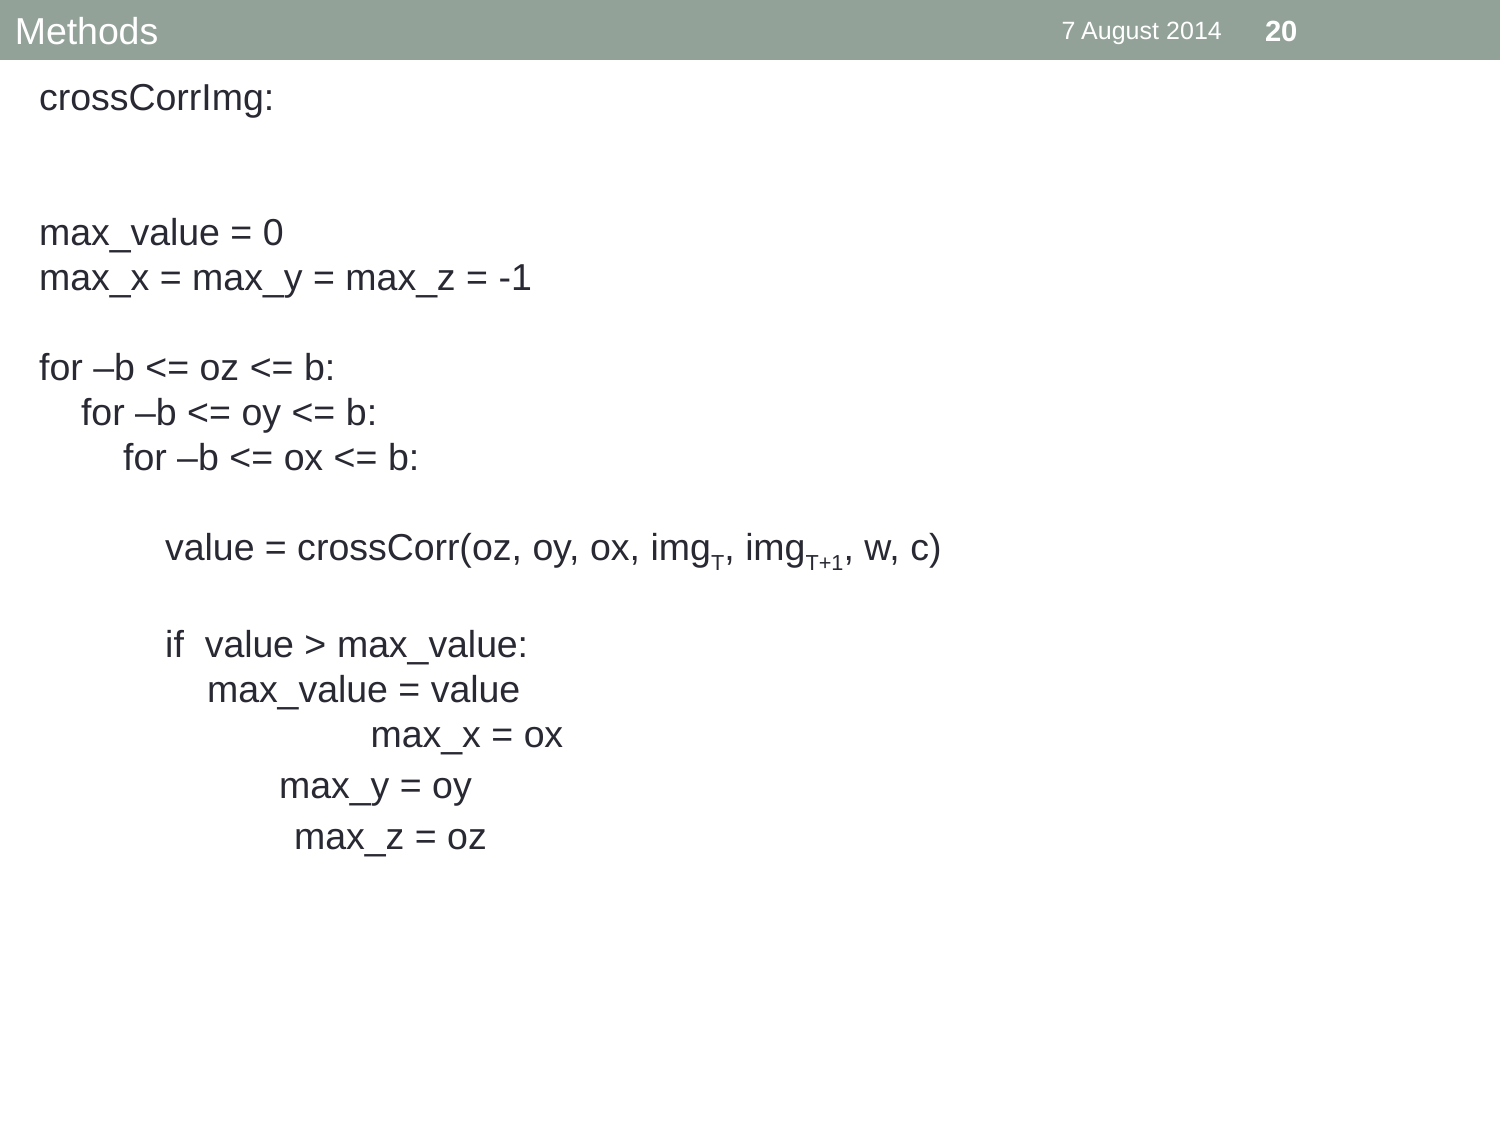

Methods
7 August 2014
20
crossCorrImg:

max_value = 0
max_x = max_y = max_z = -1

for –b <= oz <= b:
    for –b <= oy <= b:
        for –b <= ox <= b:

            value = crossCorr(oz, oy, ox, imgT, imgT+1, w, c)

            if  value > max_value:
                max_value = value
	  	   max_x = ox
	               max_y = oy
	          max_z = oz